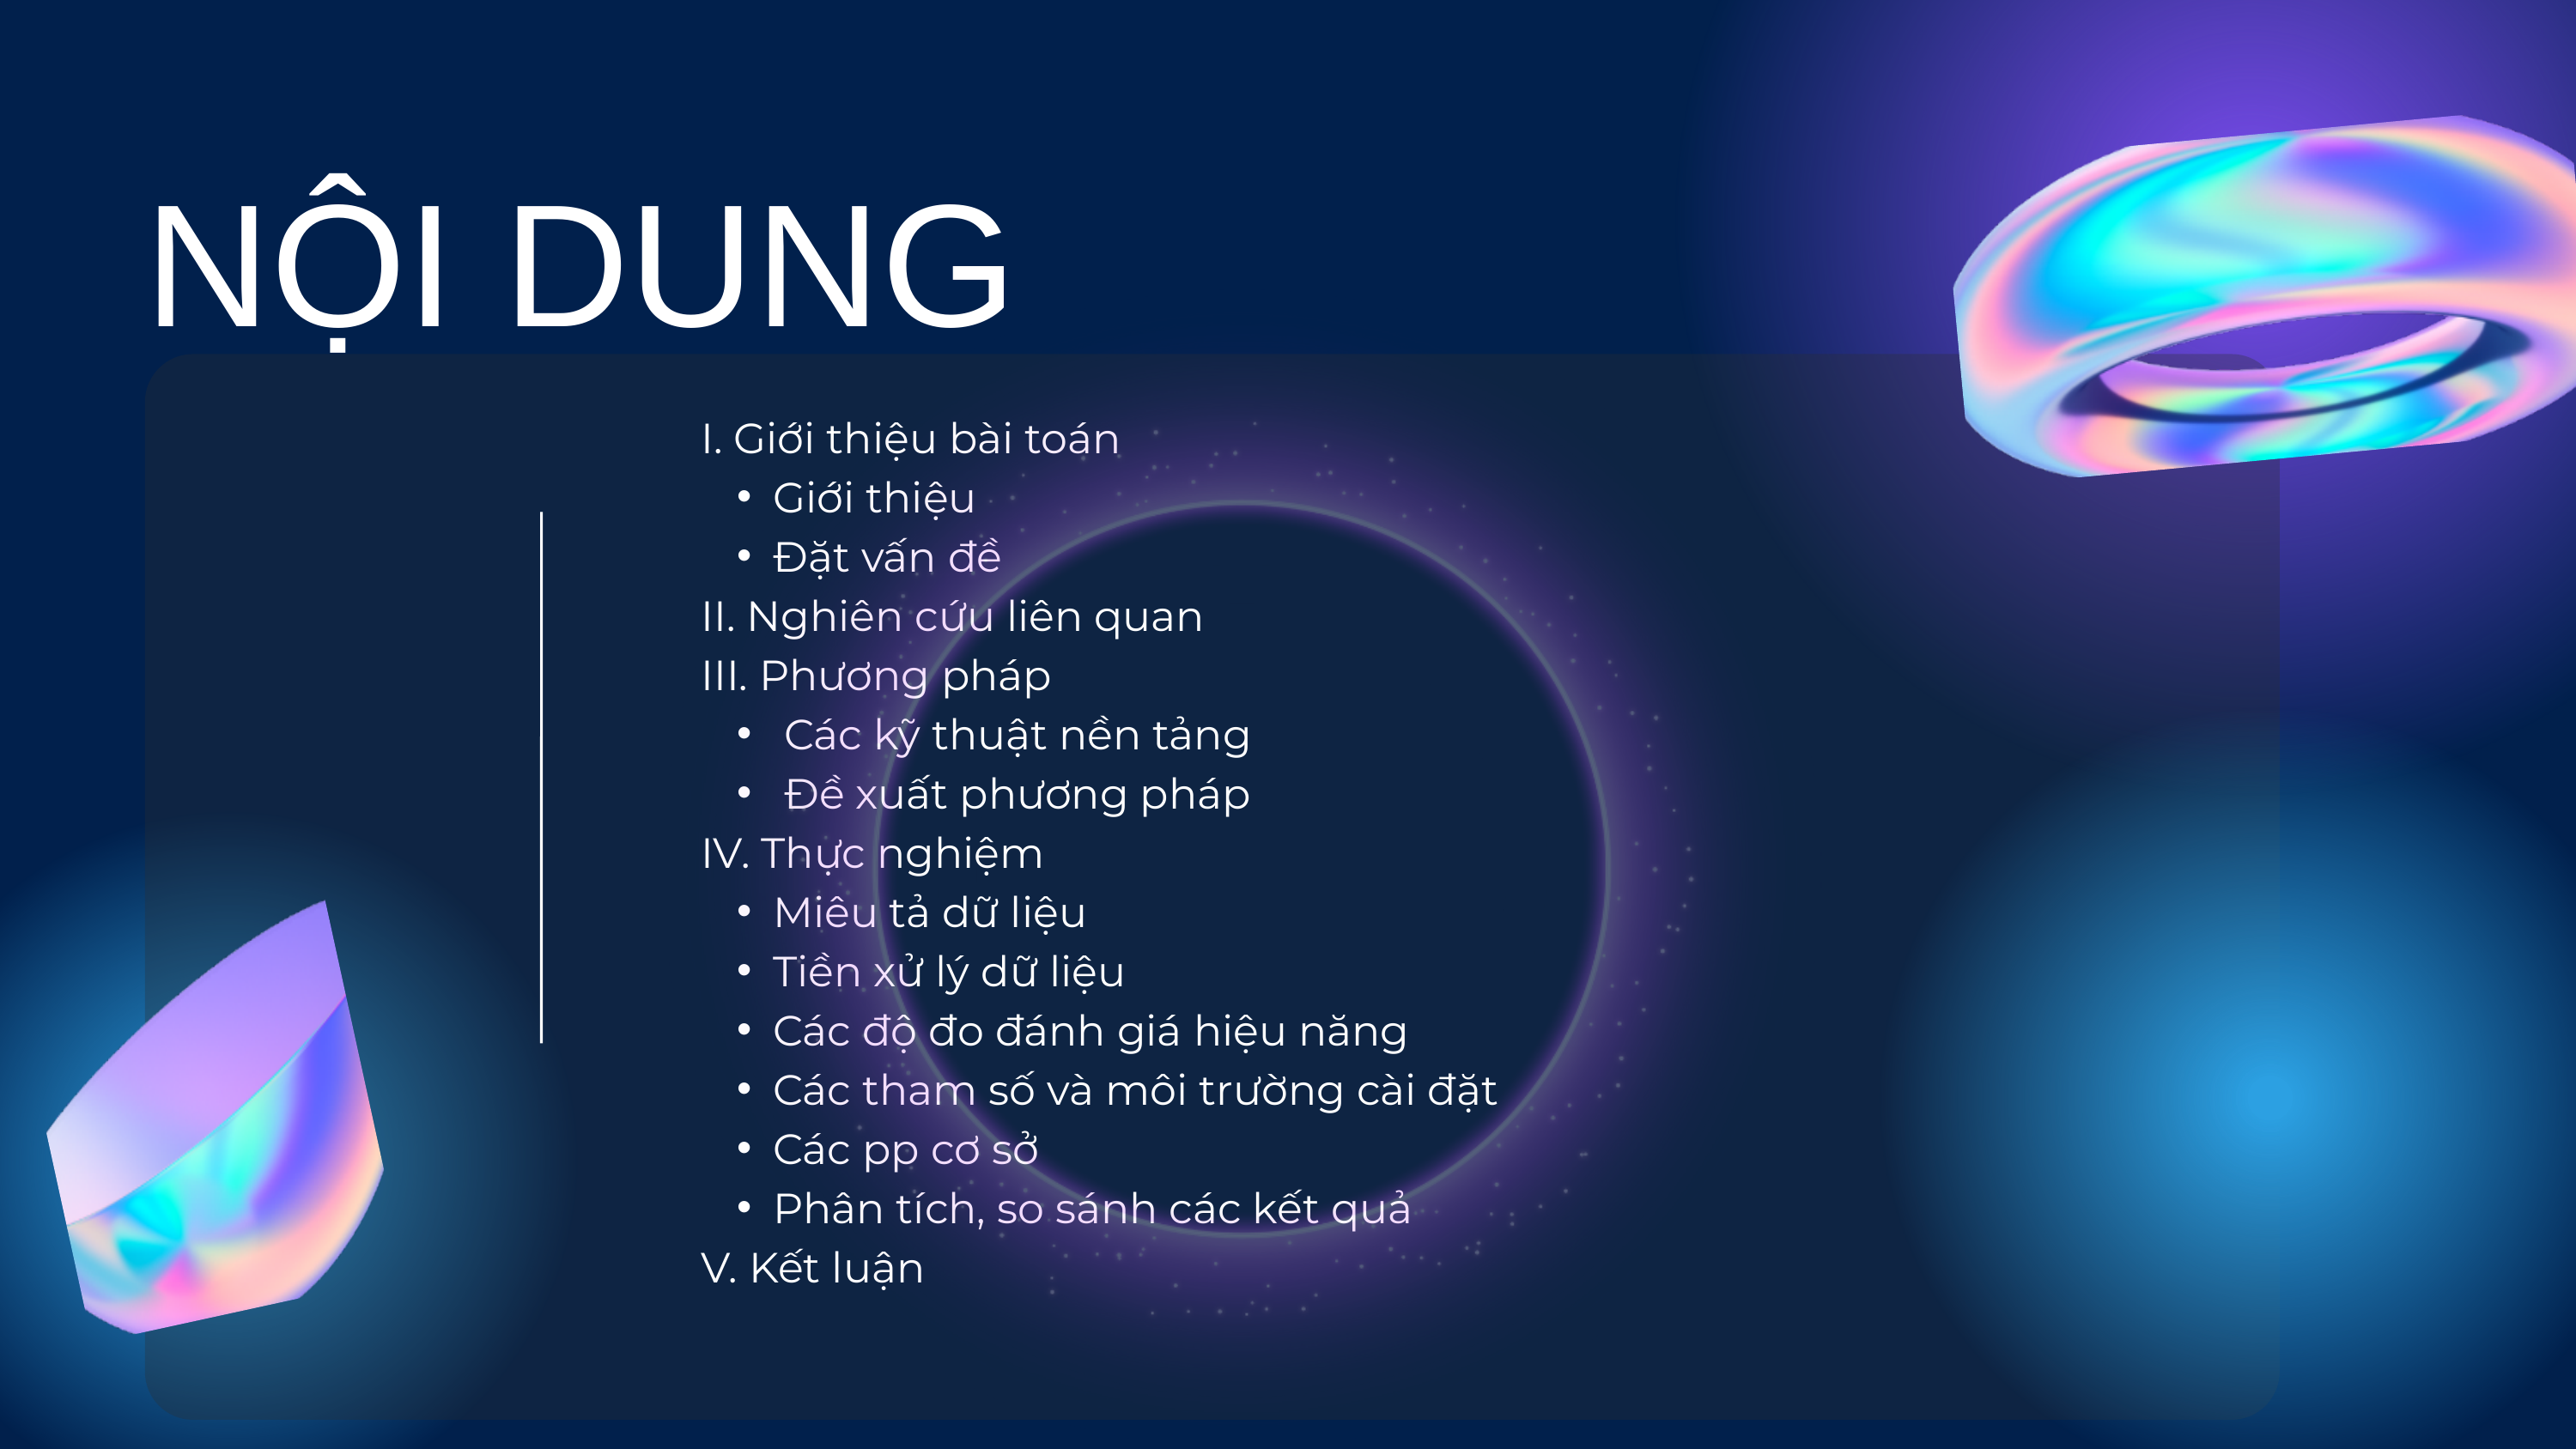

NỘI DUNG

I. Giới thiệu bài toán
Giới thiệu
Đặt vấn đề
II. Nghiên cứu liên quan
III. Phương pháp
 Các kỹ thuật nền tảng
 Đề xuất phương pháp
IV. Thực nghiệm
Miêu tả dữ liệu
Tiền xử lý dữ liệu
Các độ đo đánh giá hiệu năng
Các tham số và môi trường cài đặt
Các pp cơ sở
Phân tích, so sánh các kết quả
V. Kết luận